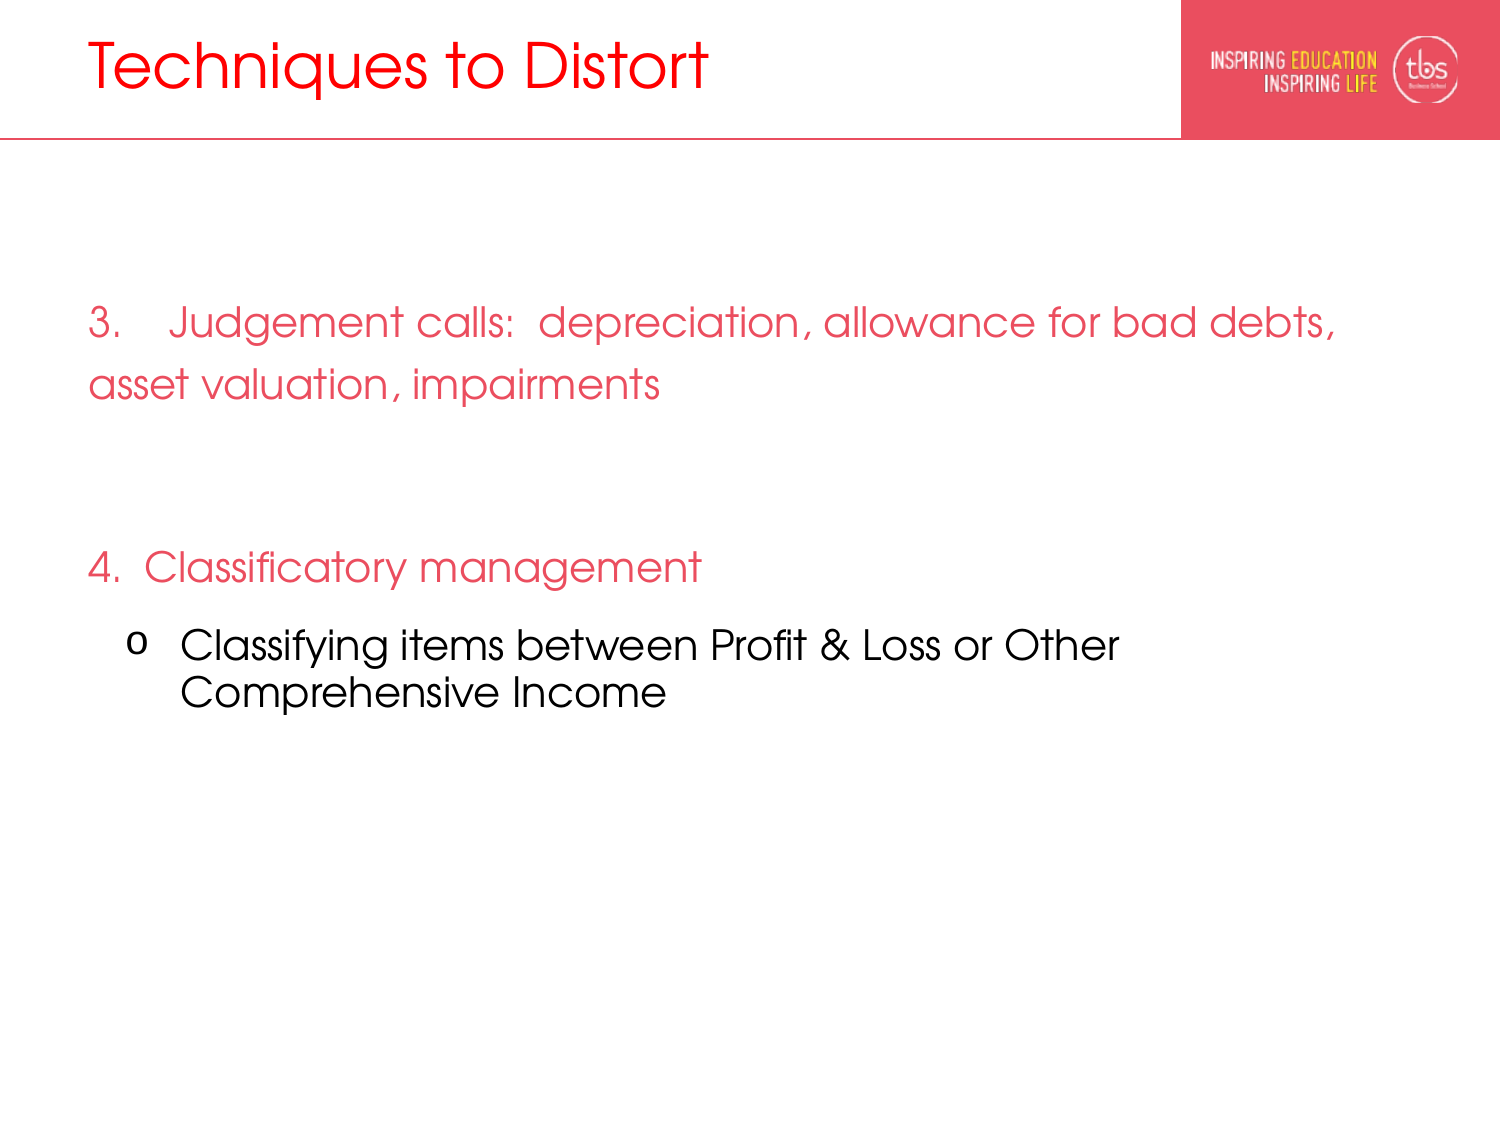

# Techniques to Distort

3.    Judgement calls:  depreciation, allowance for bad debts, asset valuation, impairments

Classificatory management
Classifying items between Profit & Loss or Other Comprehensive Income